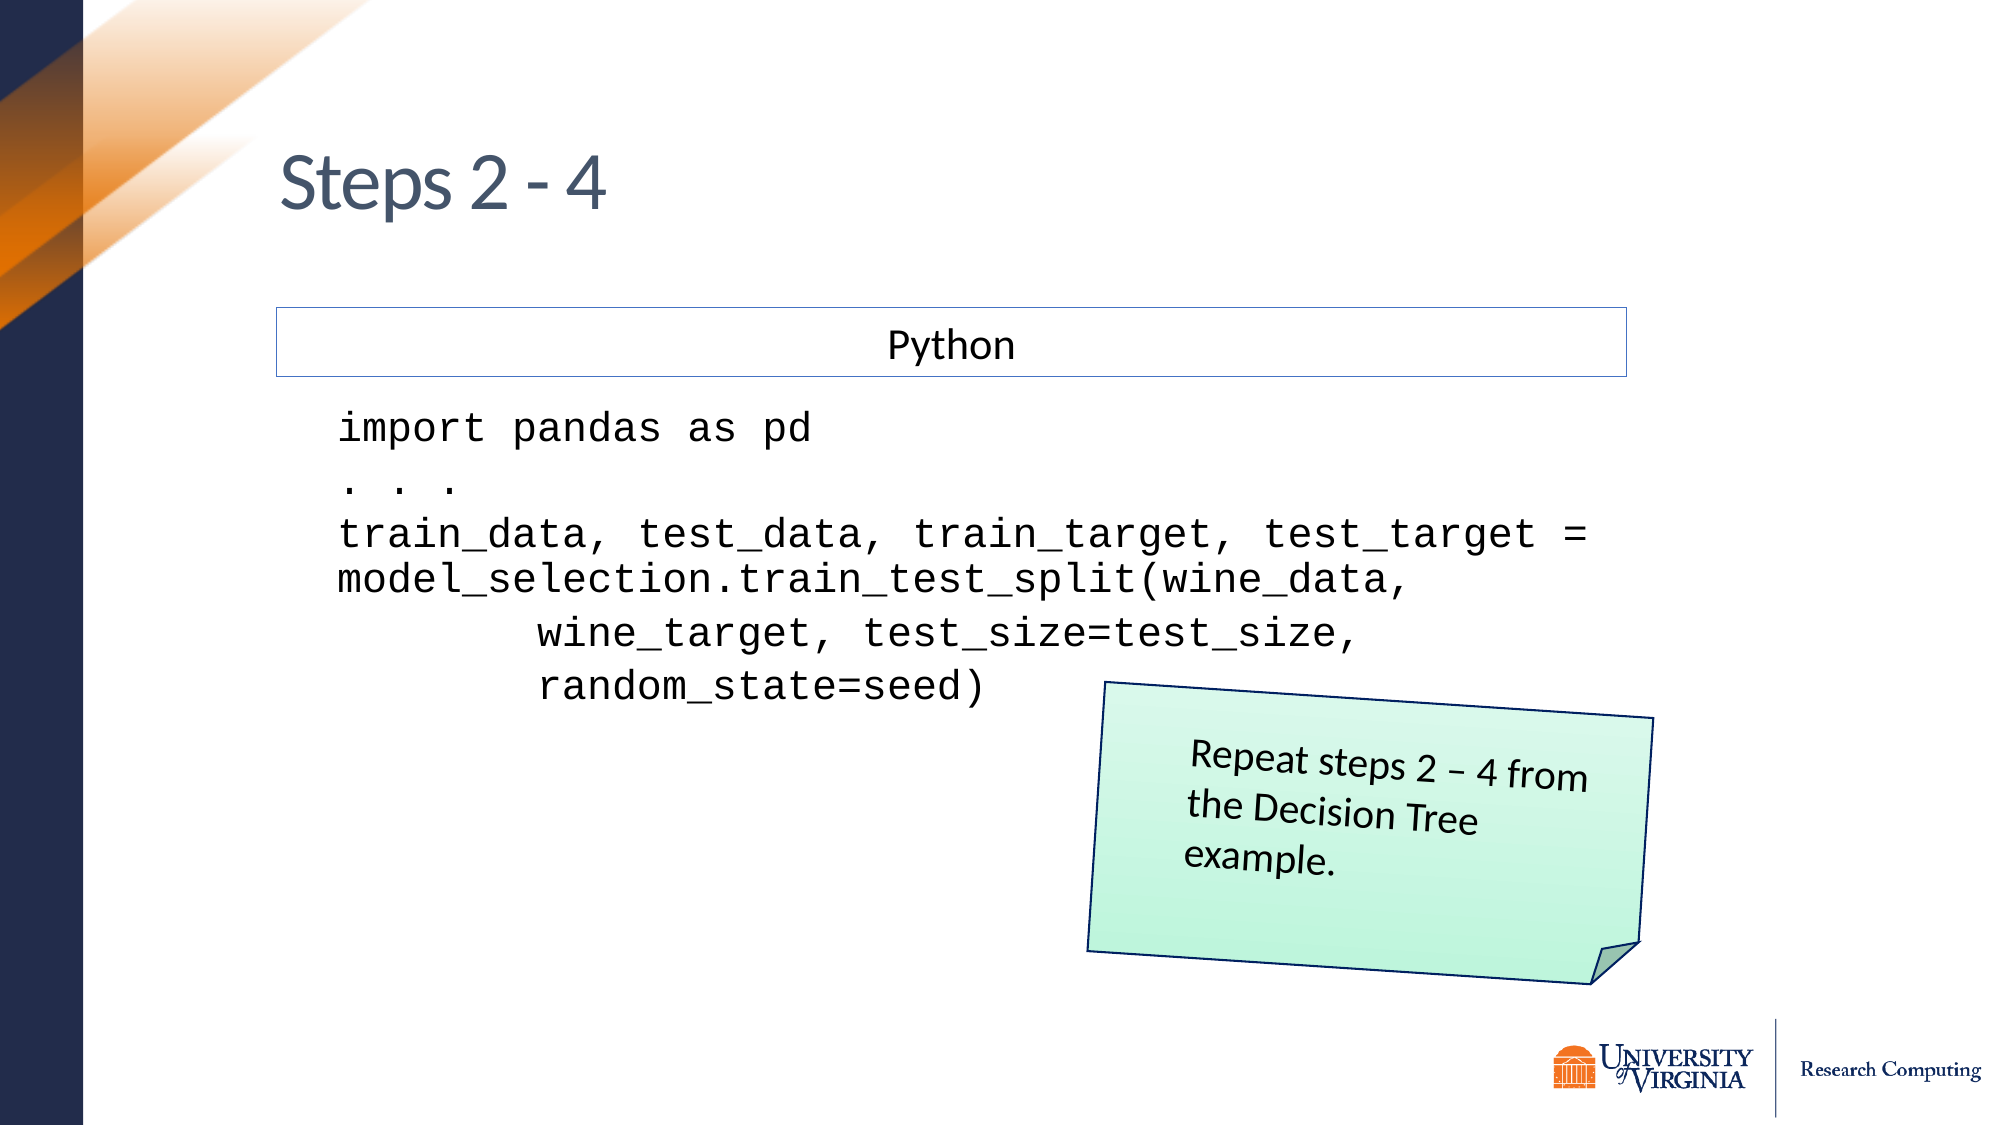

# Steps 2 - 4
import pandas as pd
. . .
train_data, test_data, train_target, test_target = model_selection.train_test_split(wine_data,
        wine_target, test_size=test_size,
        random_state=seed)
Repeat steps 2 – 4 from the Decision Tree example.